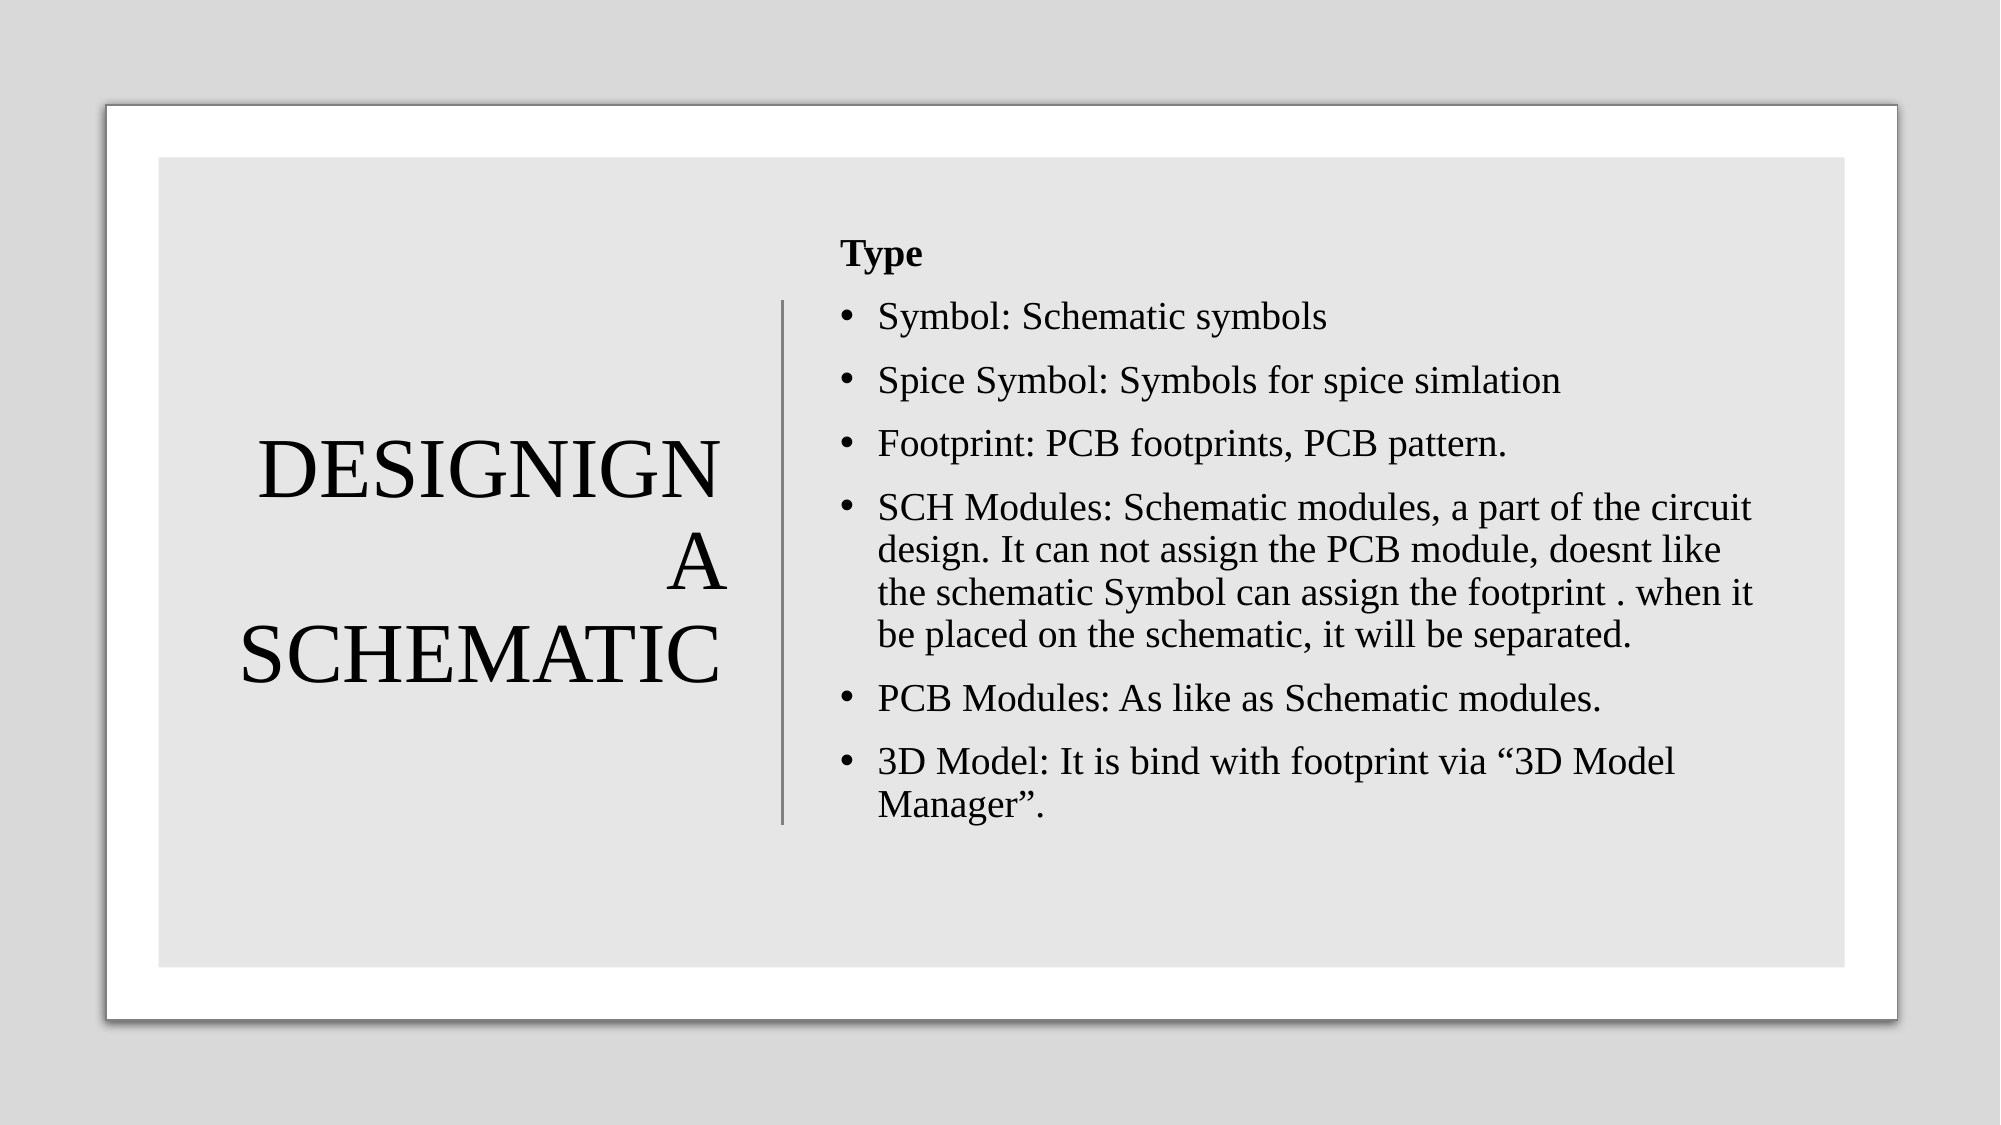

# DESIGNIGN A SCHEMATIC
Type
Symbol: Schematic symbols
Spice Symbol: Symbols for spice simlation
Footprint: PCB footprints, PCB pattern.
SCH Modules: Schematic modules, a part of the circuit design. It can not assign the PCB module, doesnt like the schematic Symbol can assign the footprint . when it be placed on the schematic, it will be separated.
PCB Modules: As like as Schematic modules.
3D Model: It is bind with footprint via “3D Model Manager”.